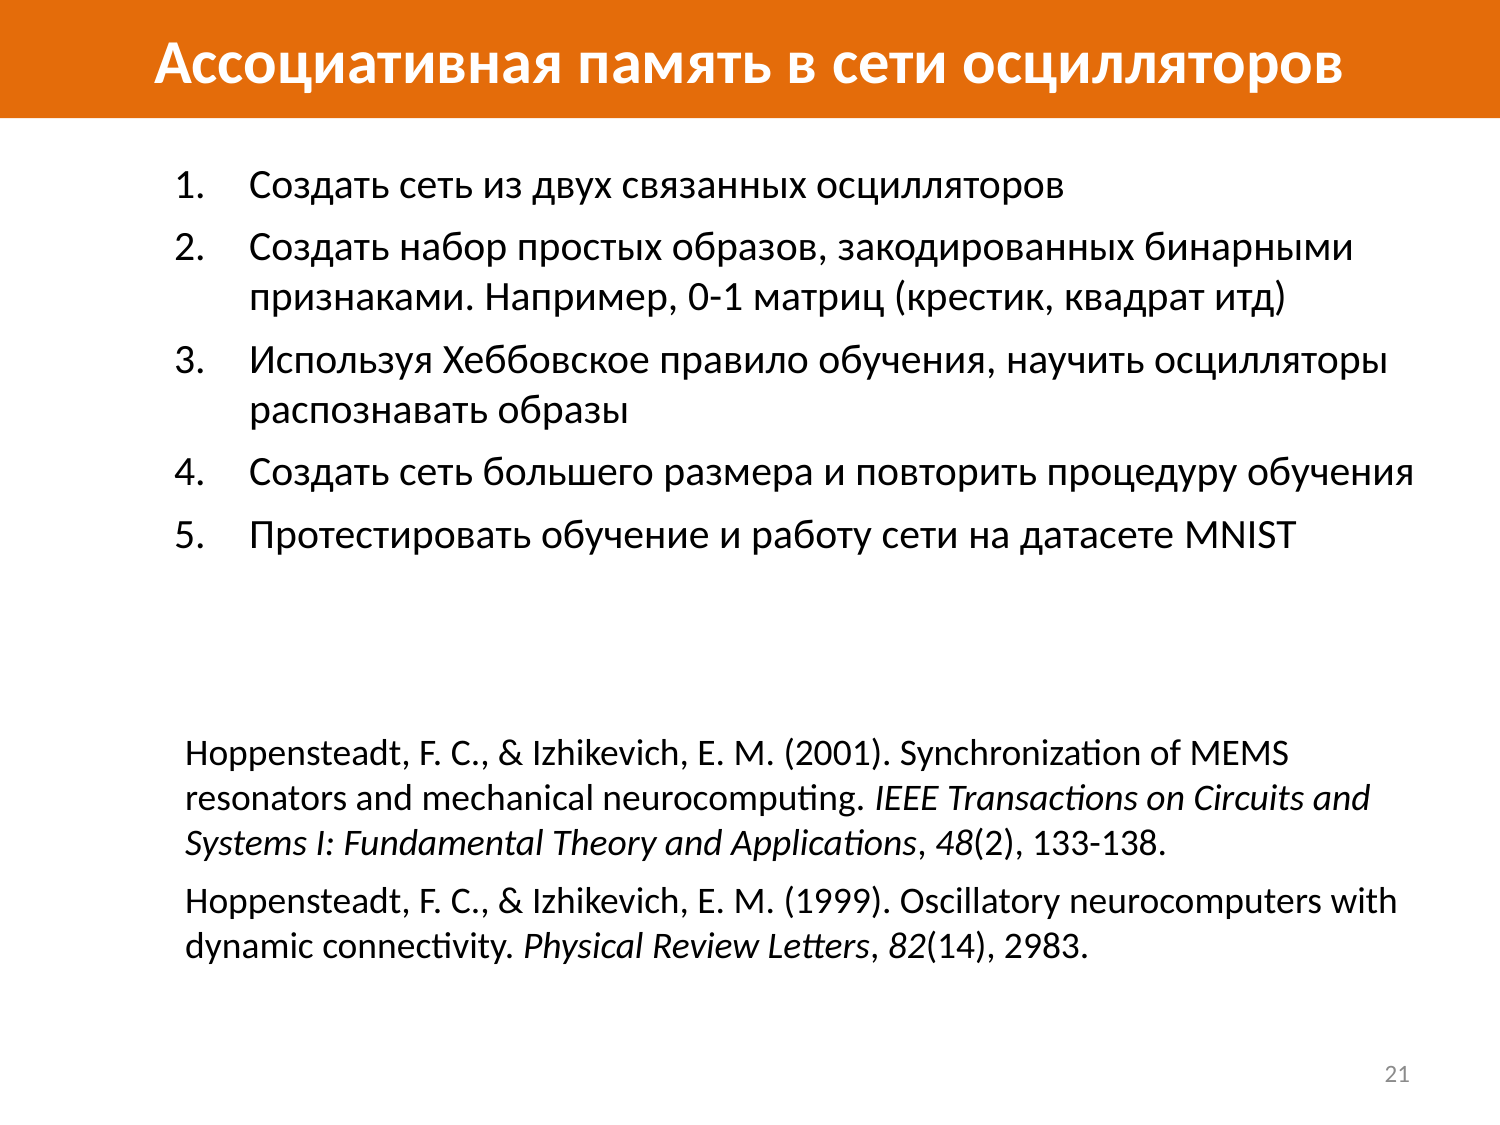

# Ассоциативная память в сети осцилляторов
Создать сеть из двух связанных осцилляторов
Создать набор простых образов, закодированных бинарными признаками. Например, 0-1 матриц (крестик, квадрат итд)
Используя Хеббовское правило обучения, научить осцилляторы распознавать образы
Создать сеть большего размера и повторить процедуру обучения
Протестировать обучение и работу сети на датасете MNIST
Hoppensteadt, F. C., & Izhikevich, E. M. (2001). Synchronization of MEMS resonators and mechanical neurocomputing. IEEE Transactions on Circuits and Systems I: Fundamental Theory and Applications, 48(2), 133-138.
Hoppensteadt, F. C., & Izhikevich, E. M. (1999). Oscillatory neurocomputers with dynamic connectivity. Physical Review Letters, 82(14), 2983.
21